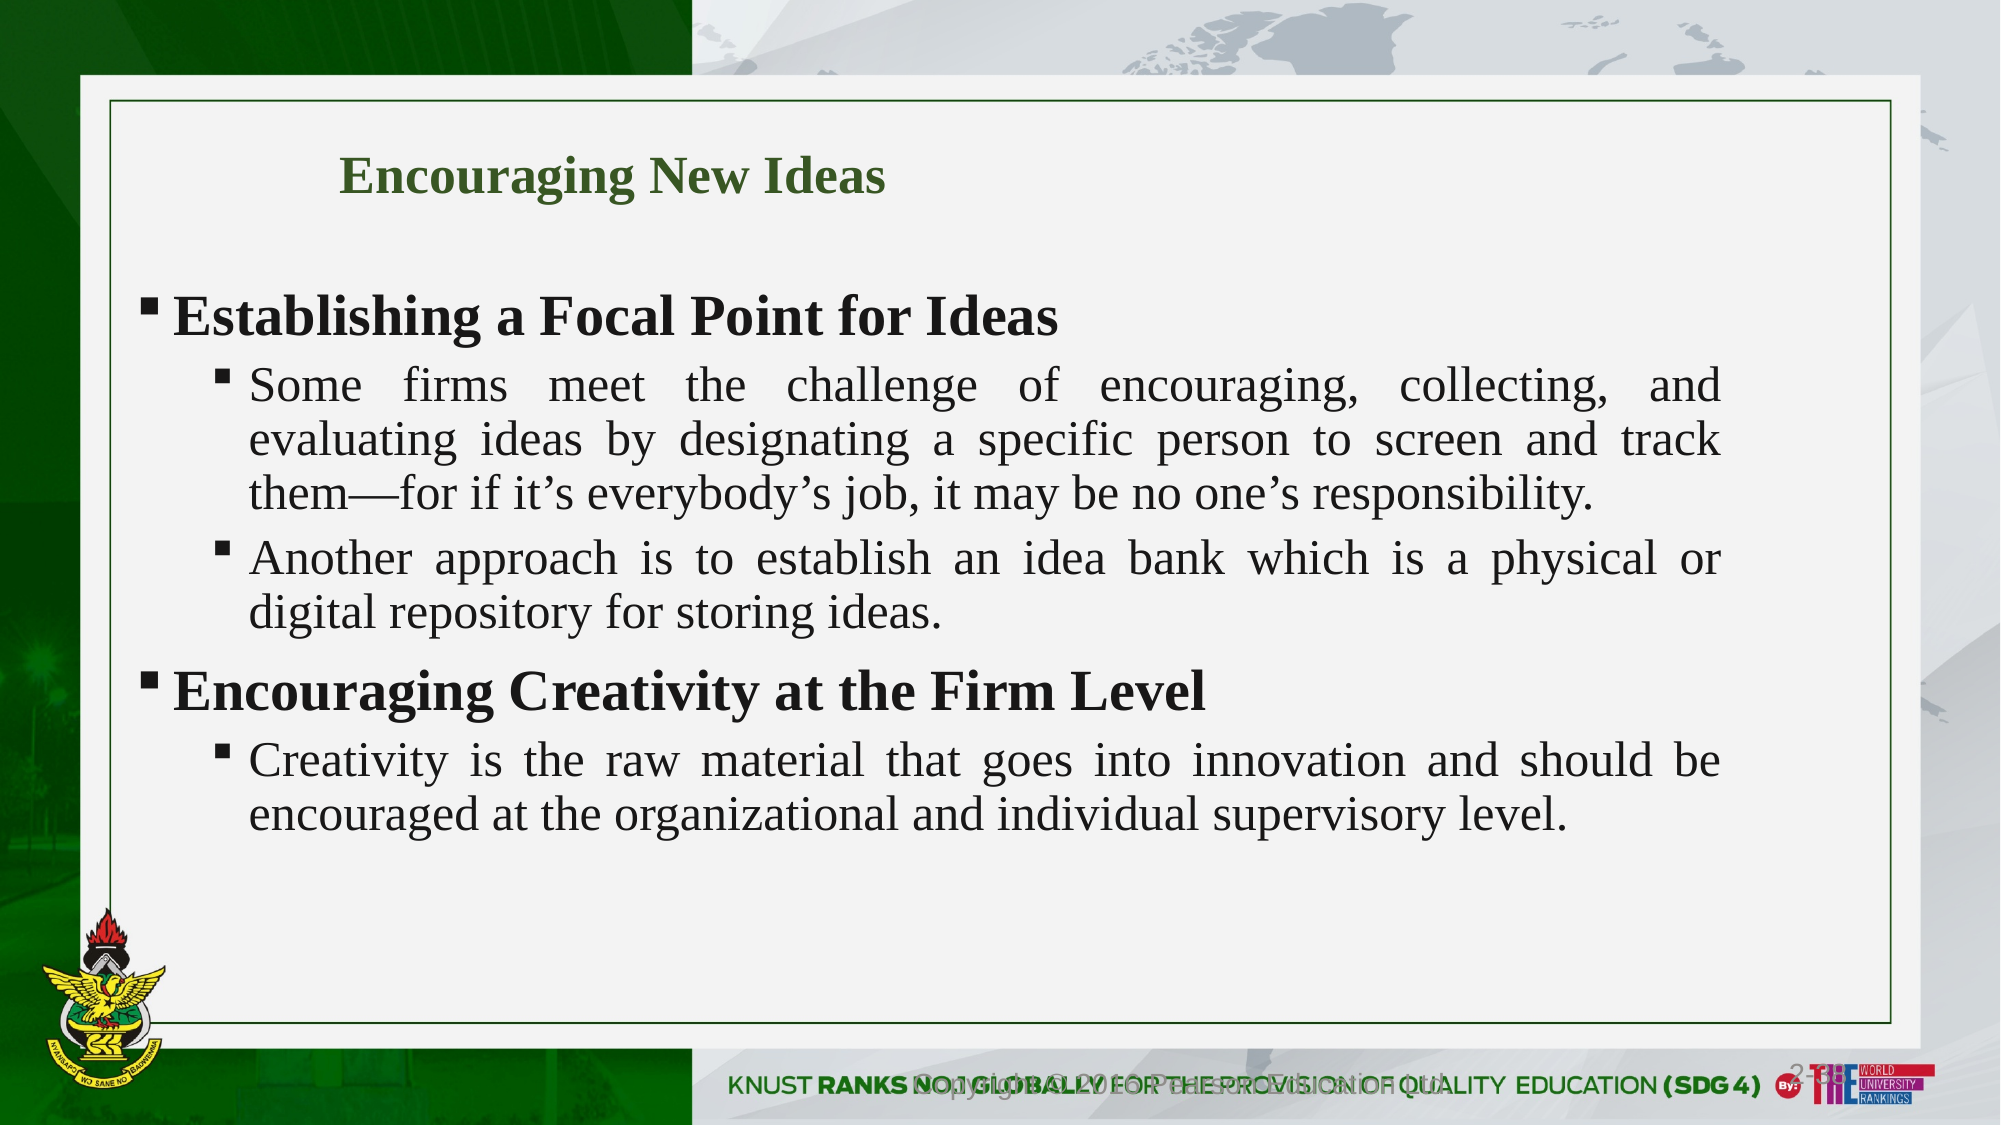

# Encouraging New Ideas
Establishing a Focal Point for Ideas
Some firms meet the challenge of encouraging, collecting, and evaluating ideas by designating a specific person to screen and track them—for if it’s everybody’s job, it may be no one’s responsibility.
Another approach is to establish an idea bank which is a physical or digital repository for storing ideas.
Encouraging Creativity at the Firm Level
Creativity is the raw material that goes into innovation and should be encouraged at the organizational and individual supervisory level.
2-38
Copyright © 2016 Pearson Education Ltd.